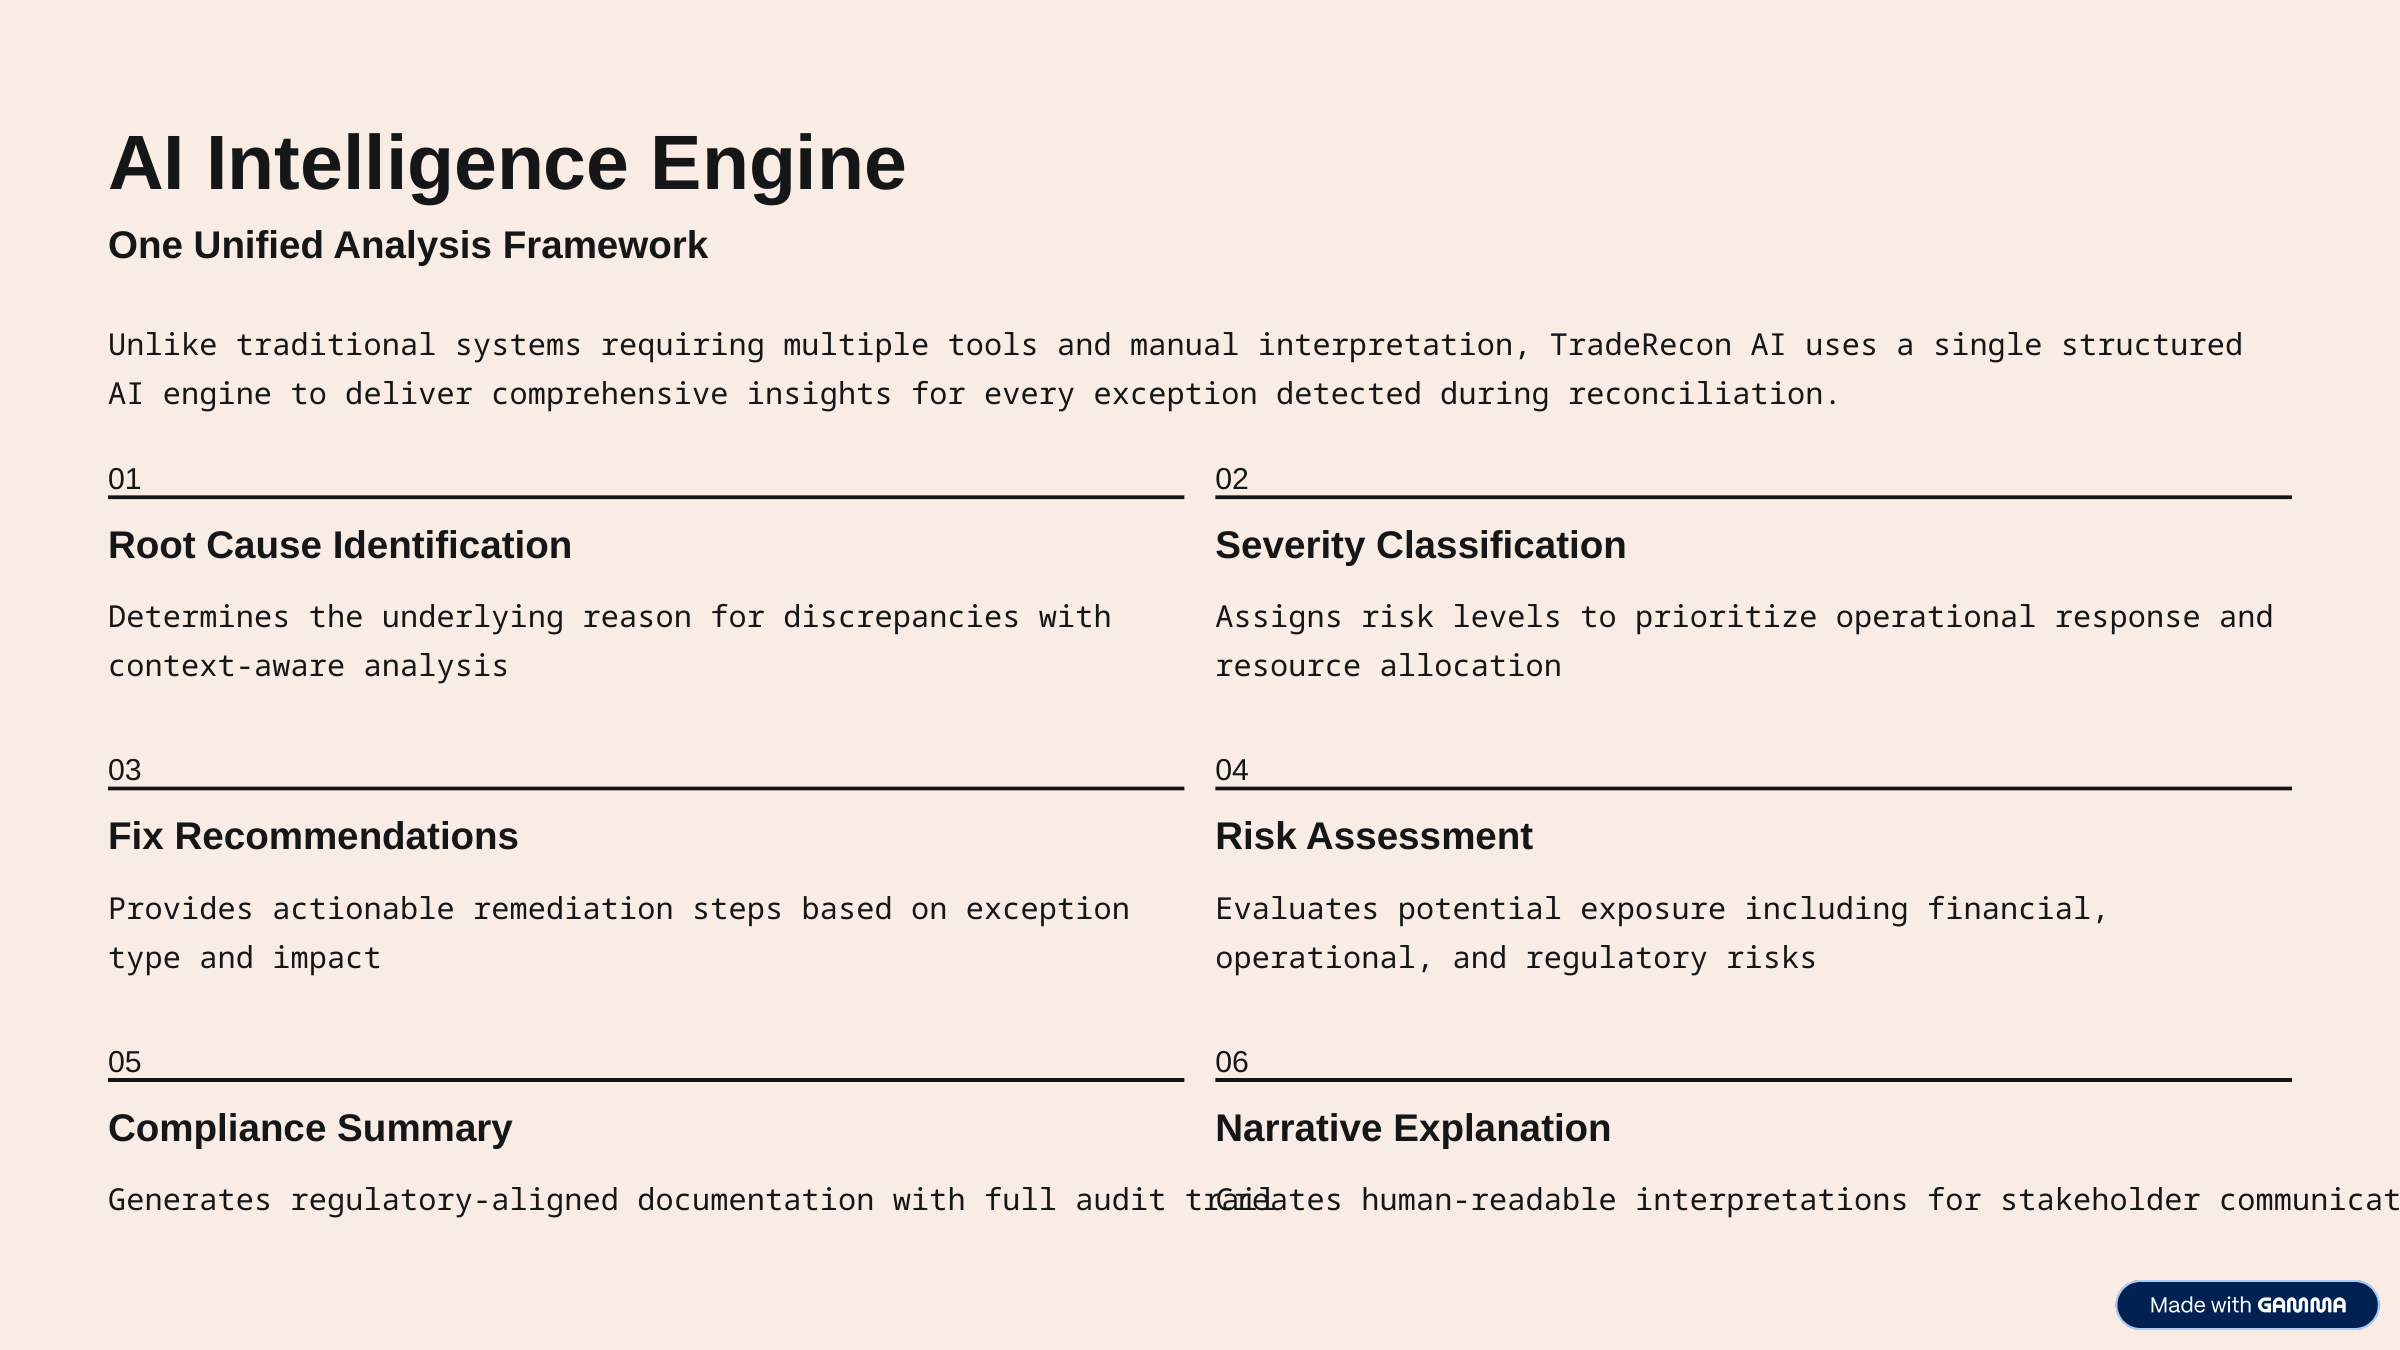

AI Intelligence Engine
One Unified Analysis Framework
Unlike traditional systems requiring multiple tools and manual interpretation, TradeRecon AI uses a single structured AI engine to deliver comprehensive insights for every exception detected during reconciliation.
01
02

Root Cause Identification
Severity Classification
Determines the underlying reason for discrepancies with context-aware analysis
Assigns risk levels to prioritize operational response and resource allocation
03
04

Fix Recommendations
Risk Assessment
Provides actionable remediation steps based on exception type and impact
Evaluates potential exposure including financial, operational, and regulatory risks
05
06

Compliance Summary
Narrative Explanation
Generates regulatory-aligned documentation with full audit trail
Creates human-readable interpretations for stakeholder communication